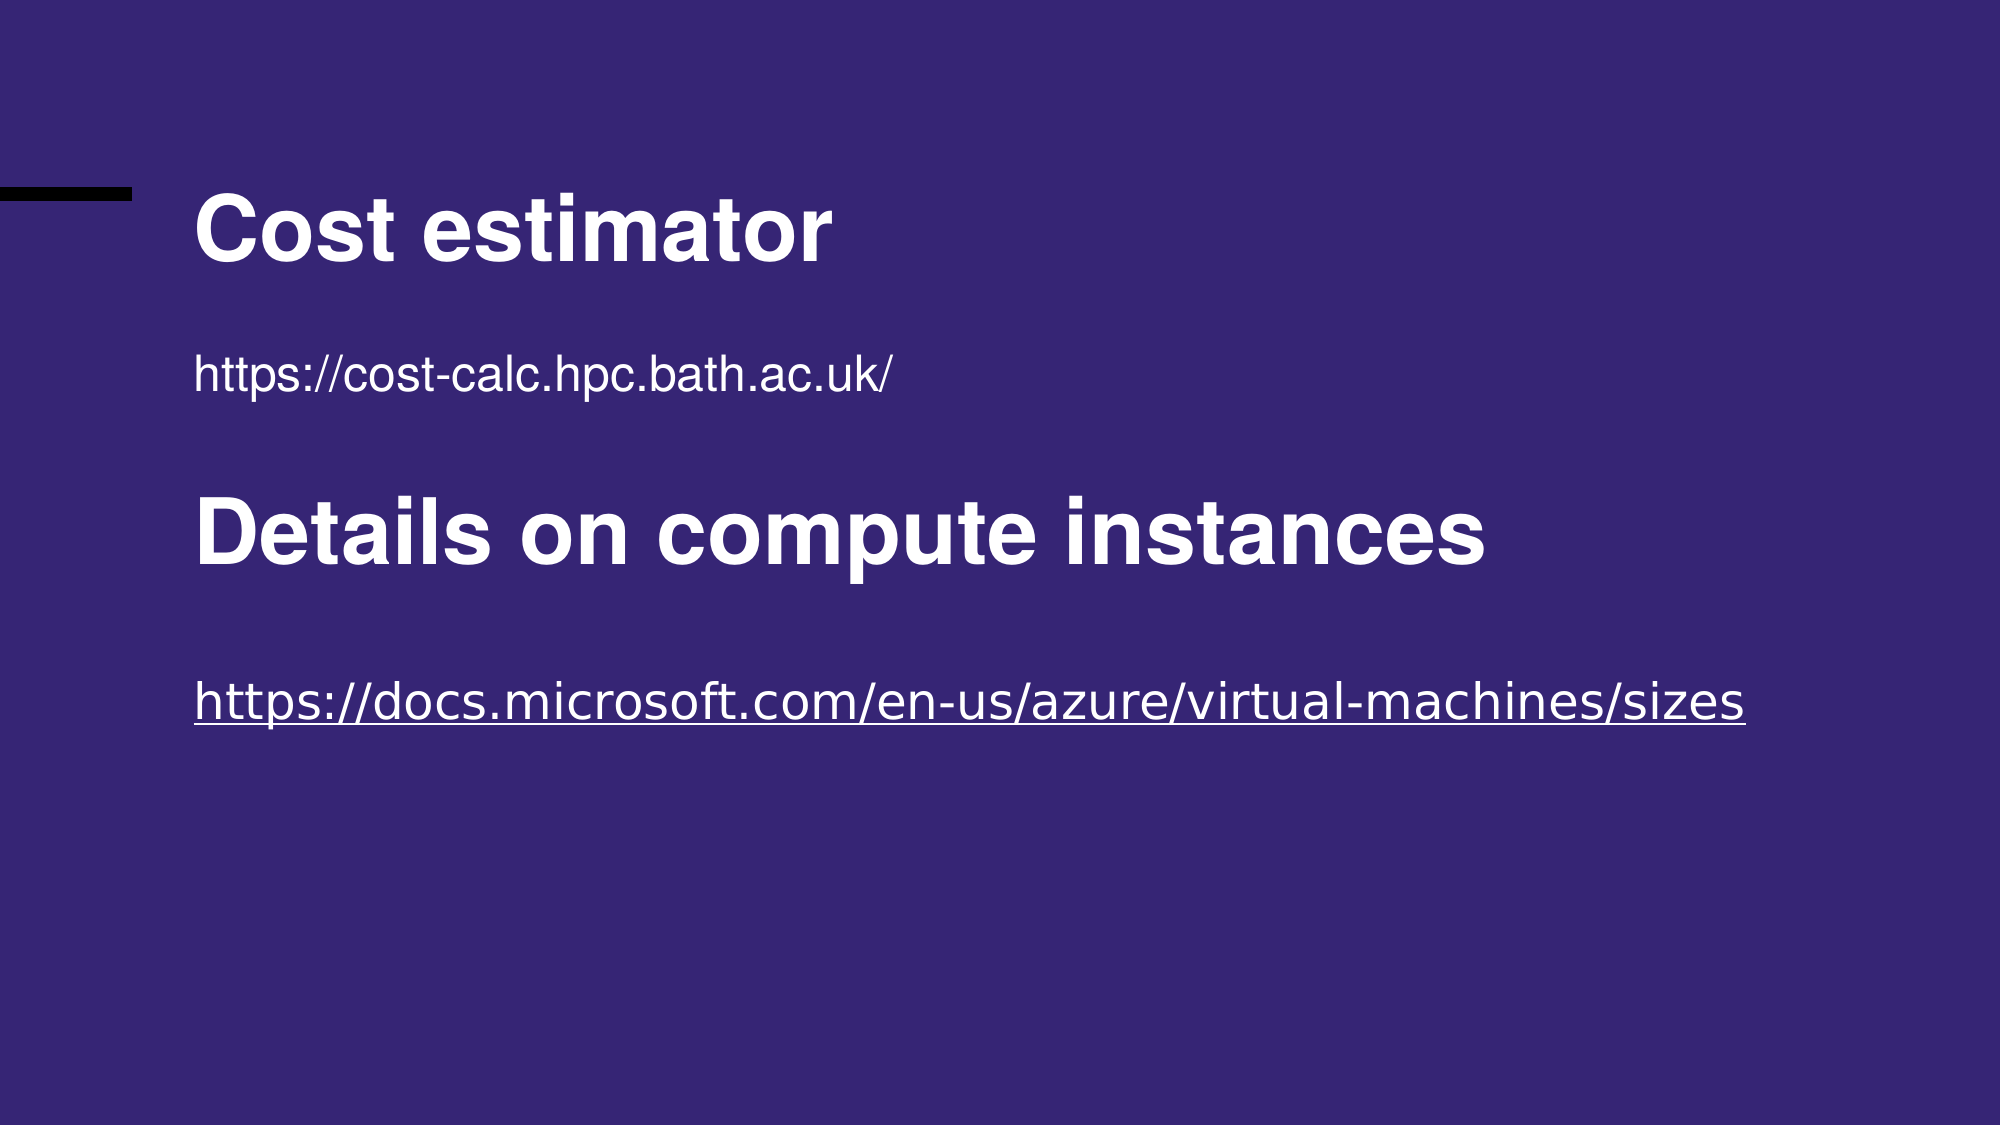

# Cost estimator
https://cost-calc.hpc.bath.ac.uk/
Details on compute instances
https://docs.microsoft.com/en-us/azure/virtual-machines/sizes